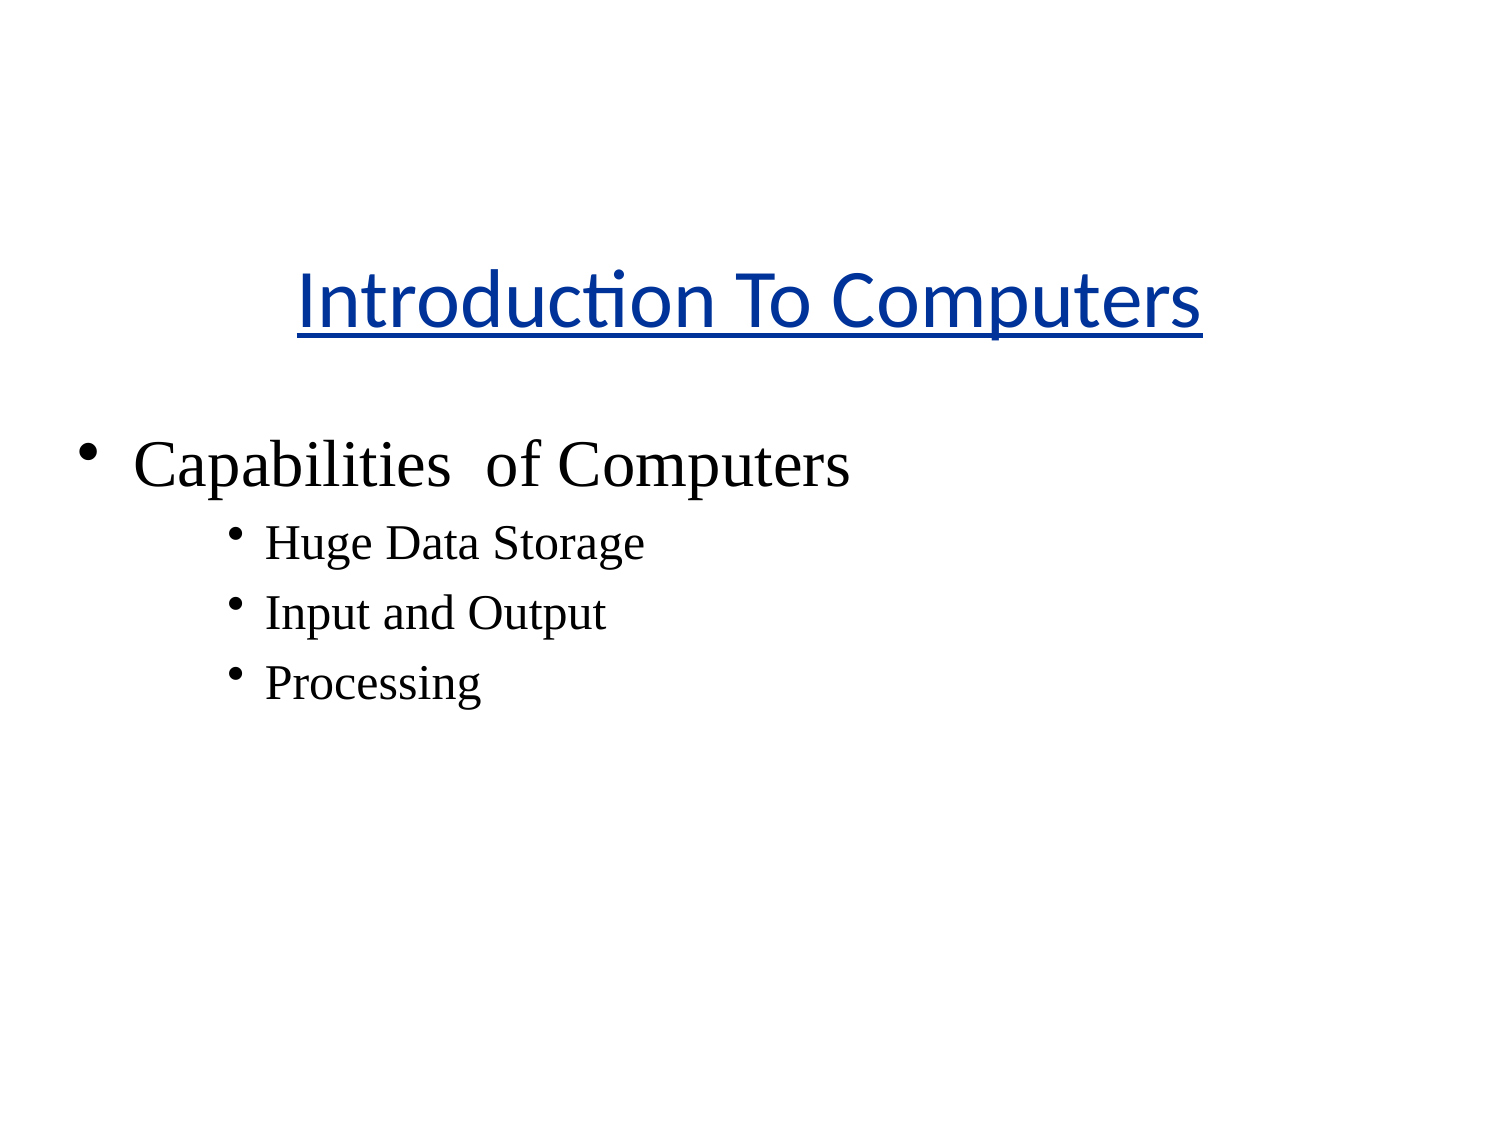

Introduction To Computers
Capabilities  of Computers
Huge Data Storage
Input and Output
Processing